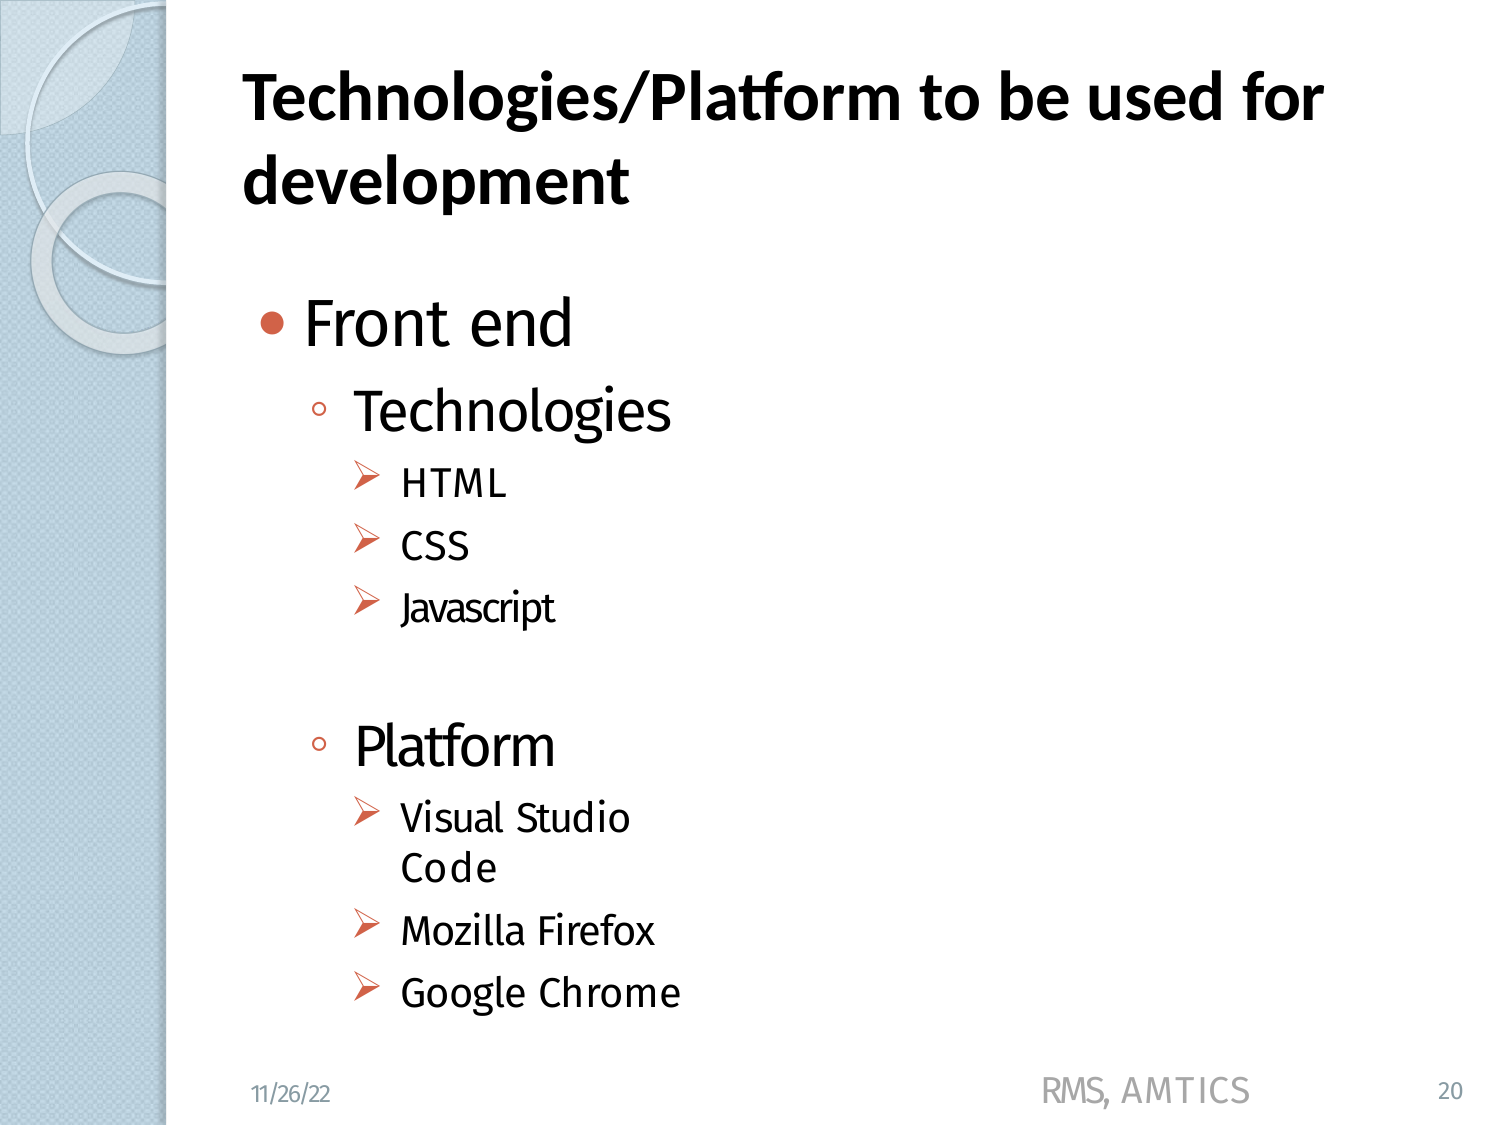

# Technologies/Platform to be used for  development
Front end
Technologies
HTML
CSS
Javascript

Platform
Visual Studio Code
Mozilla Firefox
Google Chrome
RMS, AMTICS
20
11/26/22